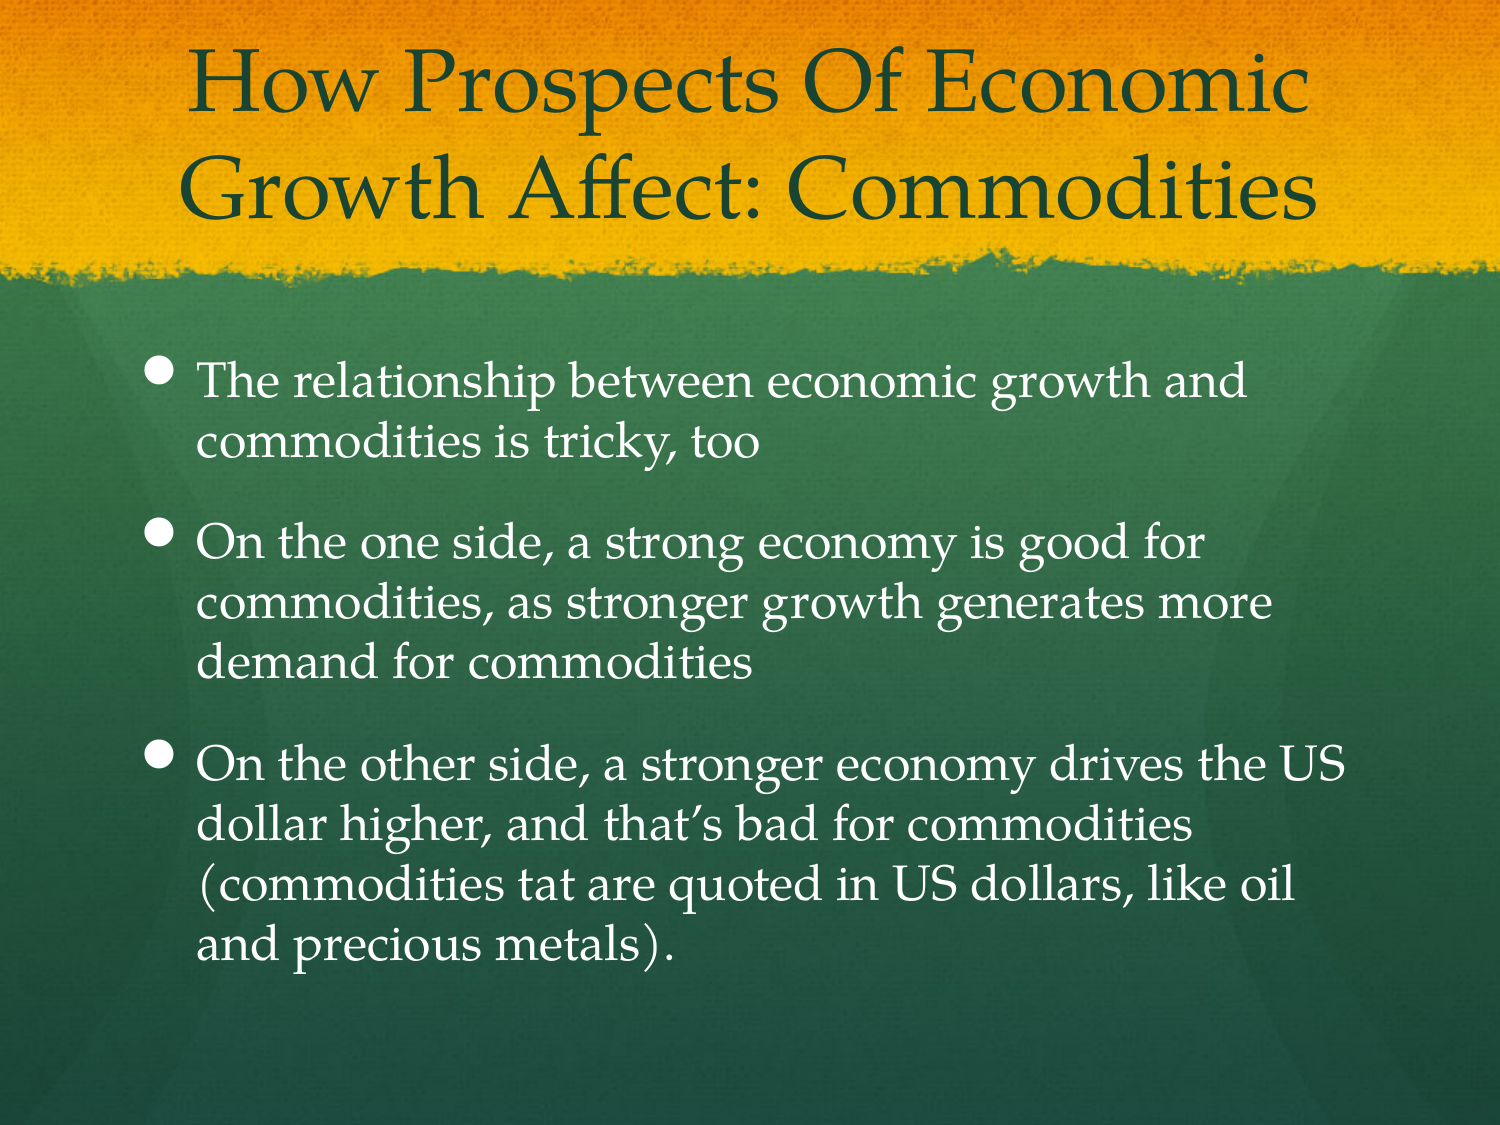

# How Prospects Of Economic Growth Affect: Commodities
The relationship between economic growth and commodities is tricky, too
On the one side, a strong economy is good for commodities, as stronger growth generates more demand for commodities
On the other side, a stronger economy drives the US dollar higher, and that’s bad for commodities (commodities tat are quoted in US dollars, like oil and precious metals).